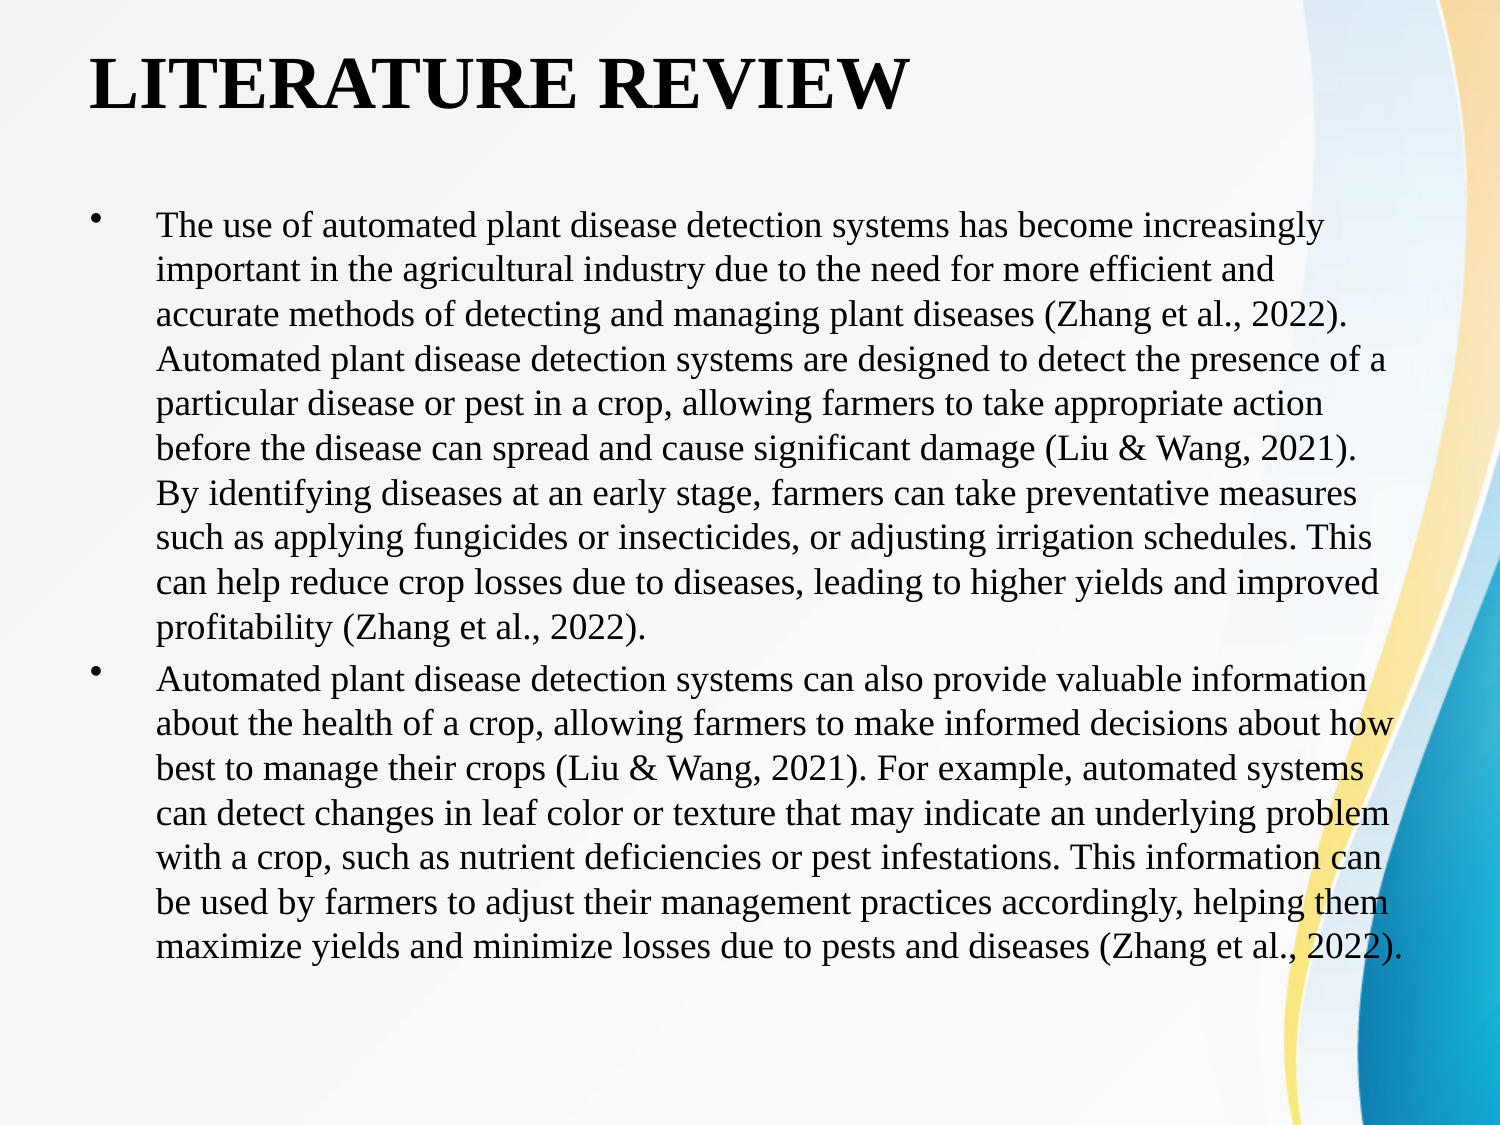

# LITERATURE REVIEW
The use of automated plant disease detection systems has become increasingly important in the agricultural industry due to the need for more efficient and accurate methods of detecting and managing plant diseases (Zhang et al., 2022). Automated plant disease detection systems are designed to detect the presence of a particular disease or pest in a crop, allowing farmers to take appropriate action before the disease can spread and cause significant damage (Liu & Wang, 2021). By identifying diseases at an early stage, farmers can take preventative measures such as applying fungicides or insecticides, or adjusting irrigation schedules. This can help reduce crop losses due to diseases, leading to higher yields and improved profitability (Zhang et al., 2022).
Automated plant disease detection systems can also provide valuable information about the health of a crop, allowing farmers to make informed decisions about how best to manage their crops (Liu & Wang, 2021). For example, automated systems can detect changes in leaf color or texture that may indicate an underlying problem with a crop, such as nutrient deficiencies or pest infestations. This information can be used by farmers to adjust their management practices accordingly, helping them maximize yields and minimize losses due to pests and diseases (Zhang et al., 2022).